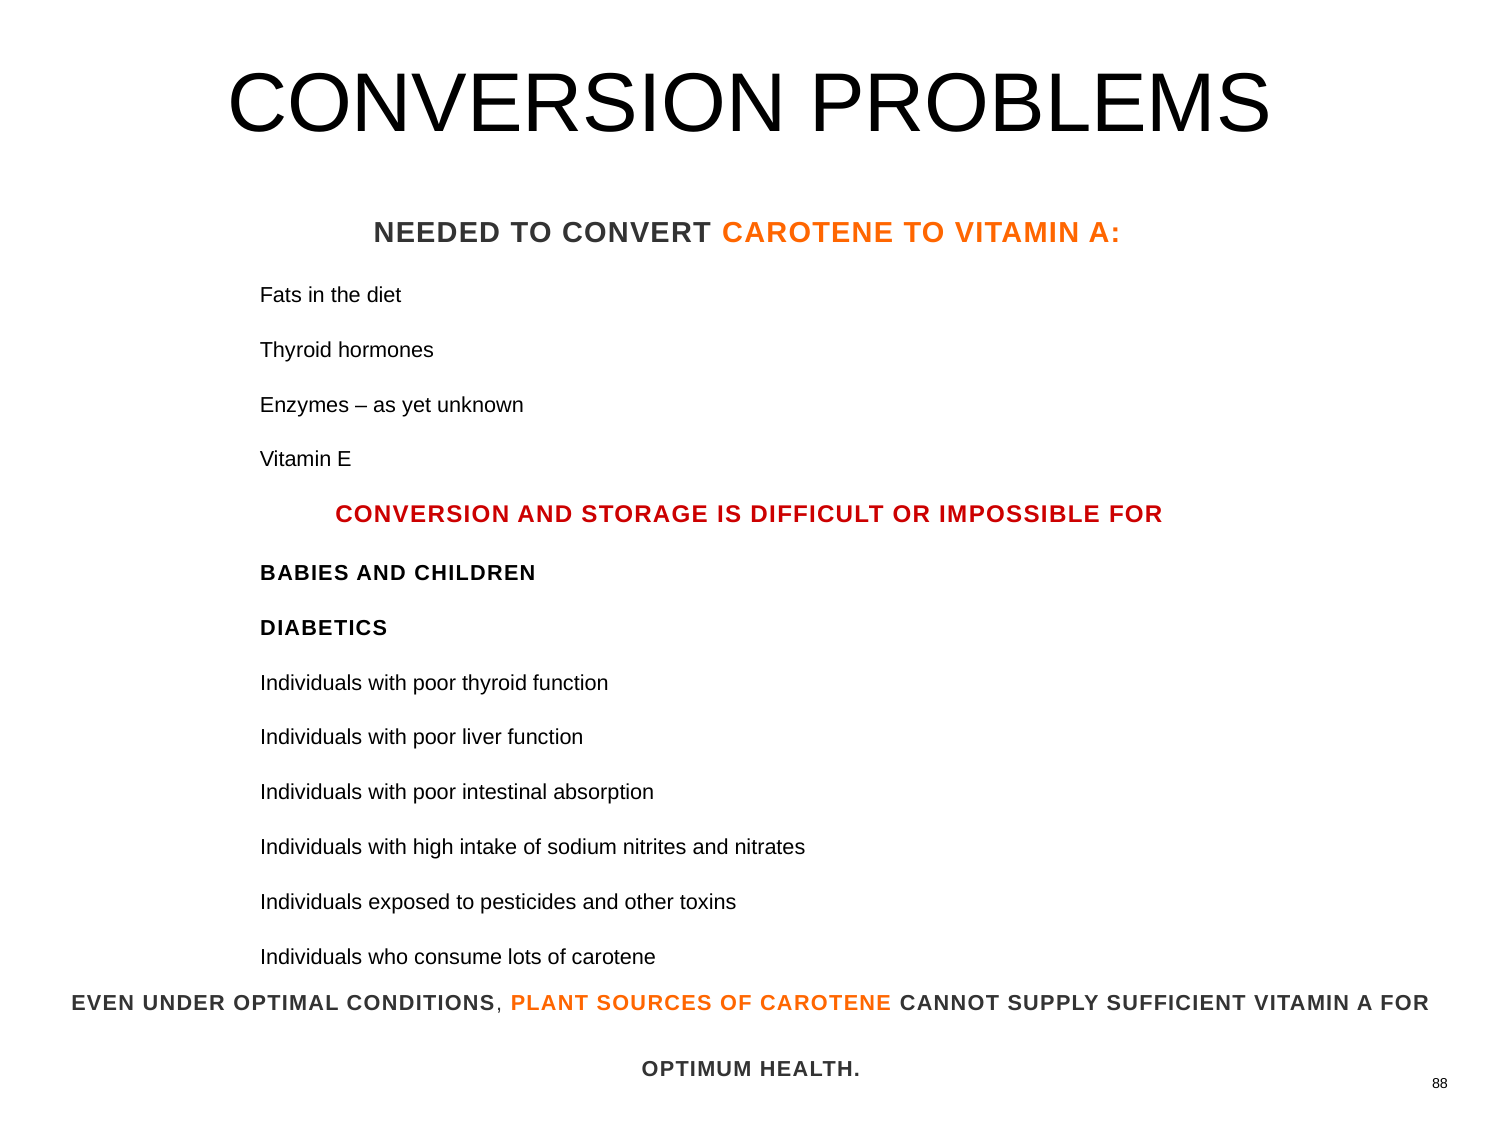

CONVERSION PROBLEMS
NEEDED TO CONVERT CAROTENE TO VITAMIN A:
Fats in the diet
Thyroid hormones
Enzymes – as yet unknown
Vitamin E
CONVERSION AND STORAGE IS DIFFICULT OR IMPOSSIBLE FOR

	BABIES AND CHILDREN
	DIABETICS
	Individuals with poor thyroid function
	Individuals with poor liver function
	Individuals with poor intestinal absorption
	Individuals with high intake of sodium nitrites and nitrates
	Individuals exposed to pesticides and other toxins
	Individuals who consume lots of carotene
EVEN UNDER OPTIMAL CONDITIONS, PLANT SOURCES OF CAROTENE CANNOT SUPPLY SUFFICIENT VITAMIN A FOR OPTIMUM HEALTH.
88